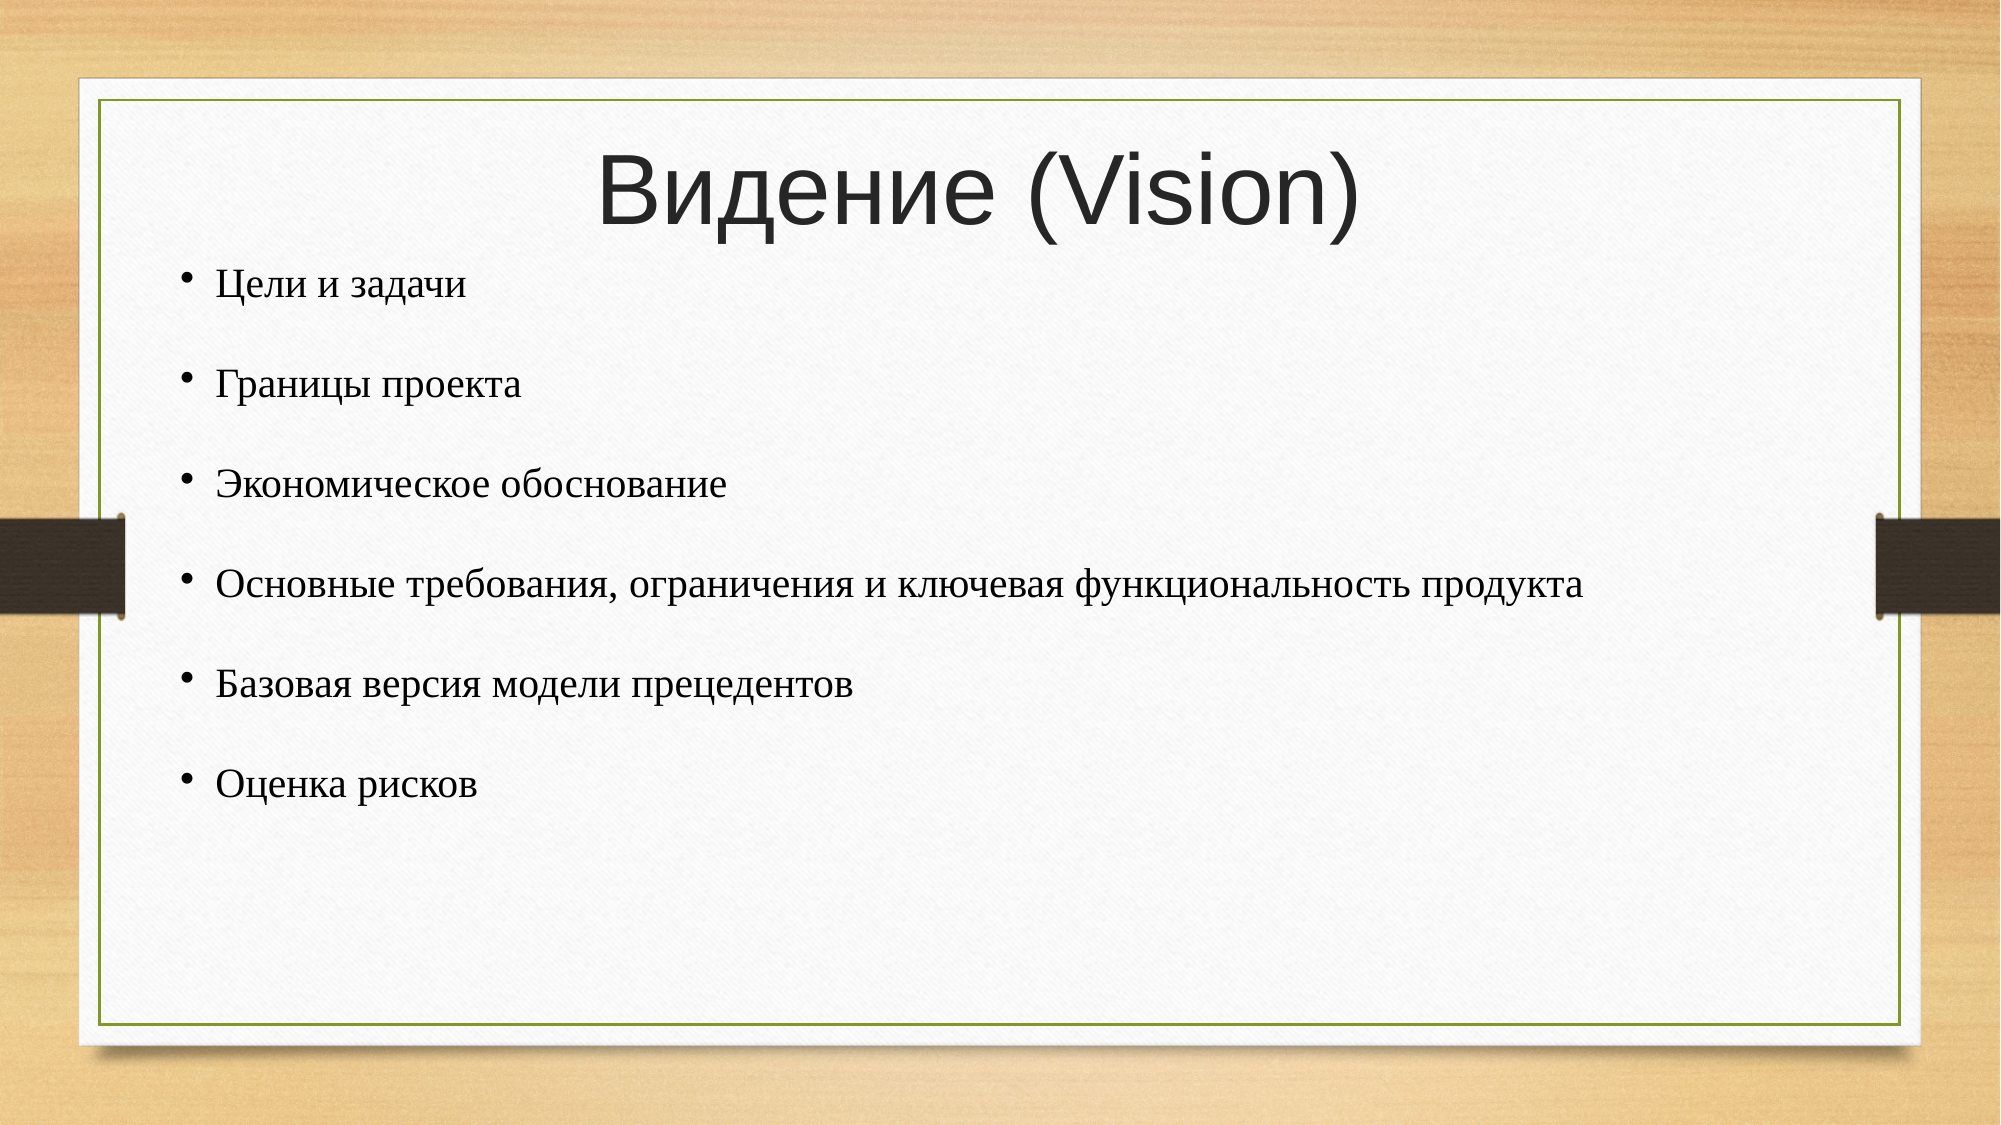

Видение (Vision)
Цели и задачи

Границы проекта

Экономическое обоснование

Основные требования, ограничения и ключевая функциональность продукта

Базовая версия модели прецедентов

Оценка рисков